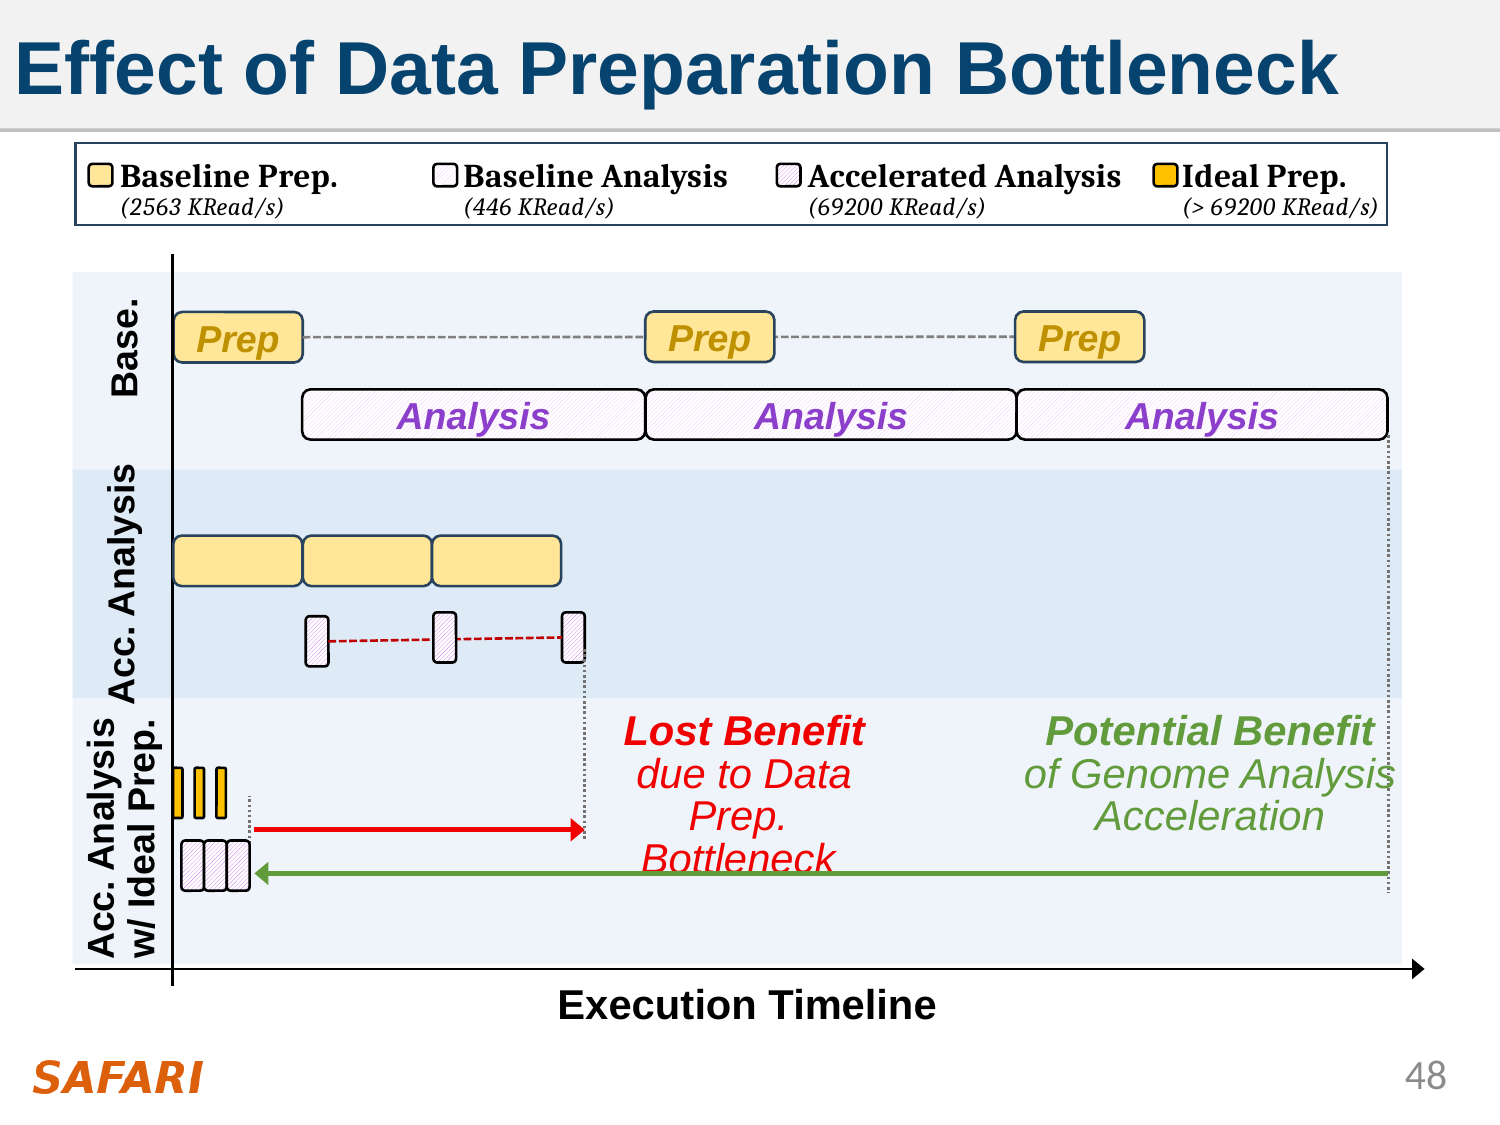

# Effect of Data Preparation Bottleneck

Baseline Prep.
(2563 KRead/s)

Baseline Analysis
(446 KRead/s)

Accelerated Analysis
(69200 KRead/s)

Ideal Prep.
(> 69200 KRead/s)

Prep
Prep
Prep
Base.
Analysis
Analysis
Analysis

Acc. Analysis

Lost Benefit
due to Data Prep.
Bottleneck
Potential Benefit
of Genome Analysis
Acceleration

Acc. Analysis
w/ Ideal Prep.

Execution Timeline